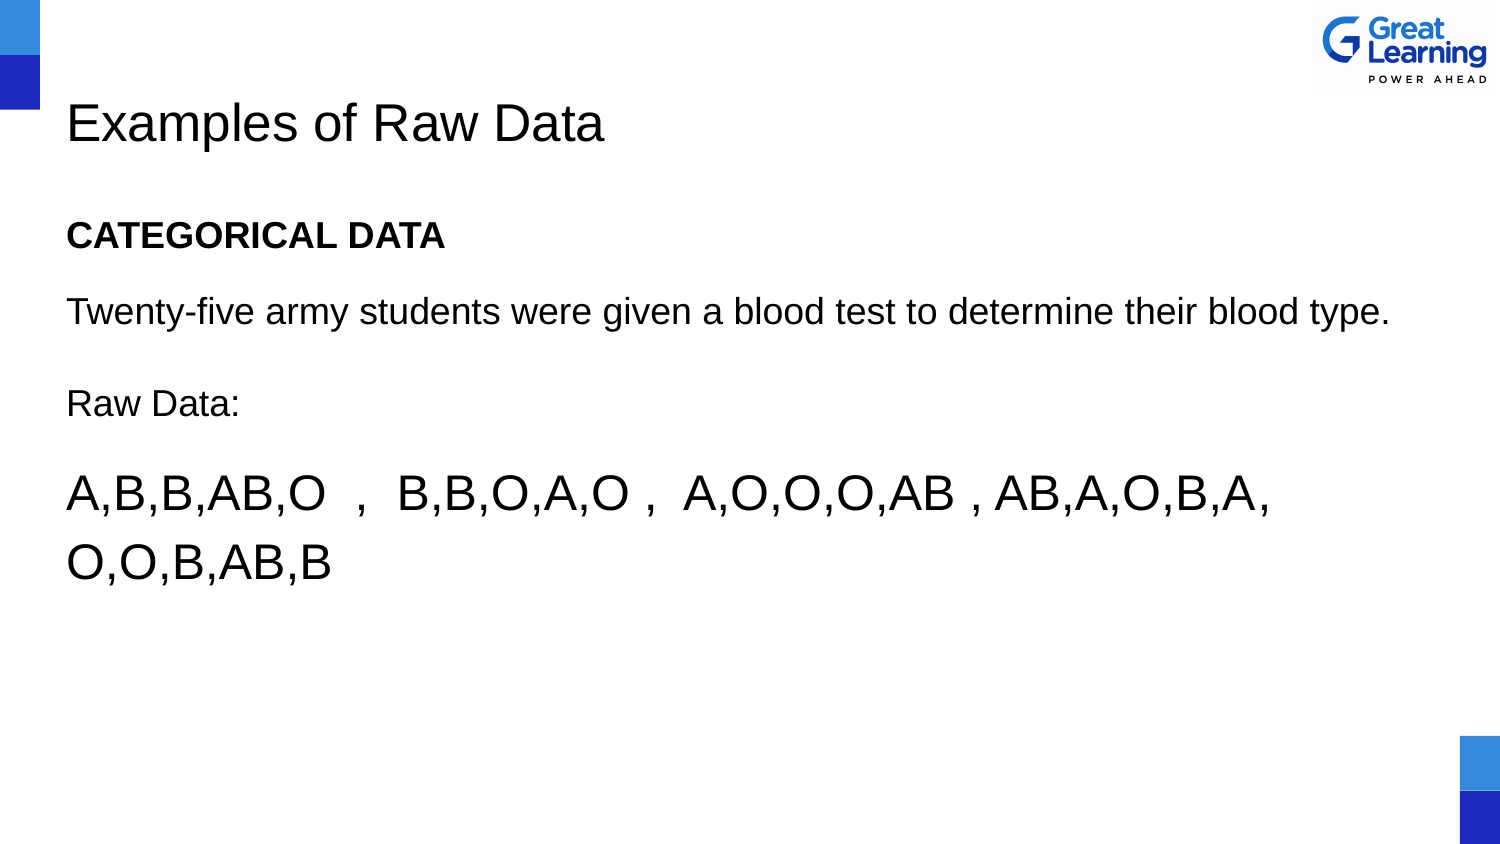

# Examples of Raw Data
CATEGORICAL DATA
Twenty-five army students were given a blood test to determine their blood type.
Raw Data:
A,B,B,AB,O  ,  B,B,O,A,O ,  A,O,O,O,AB , AB,A,O,B,A, O,O,B,AB,B